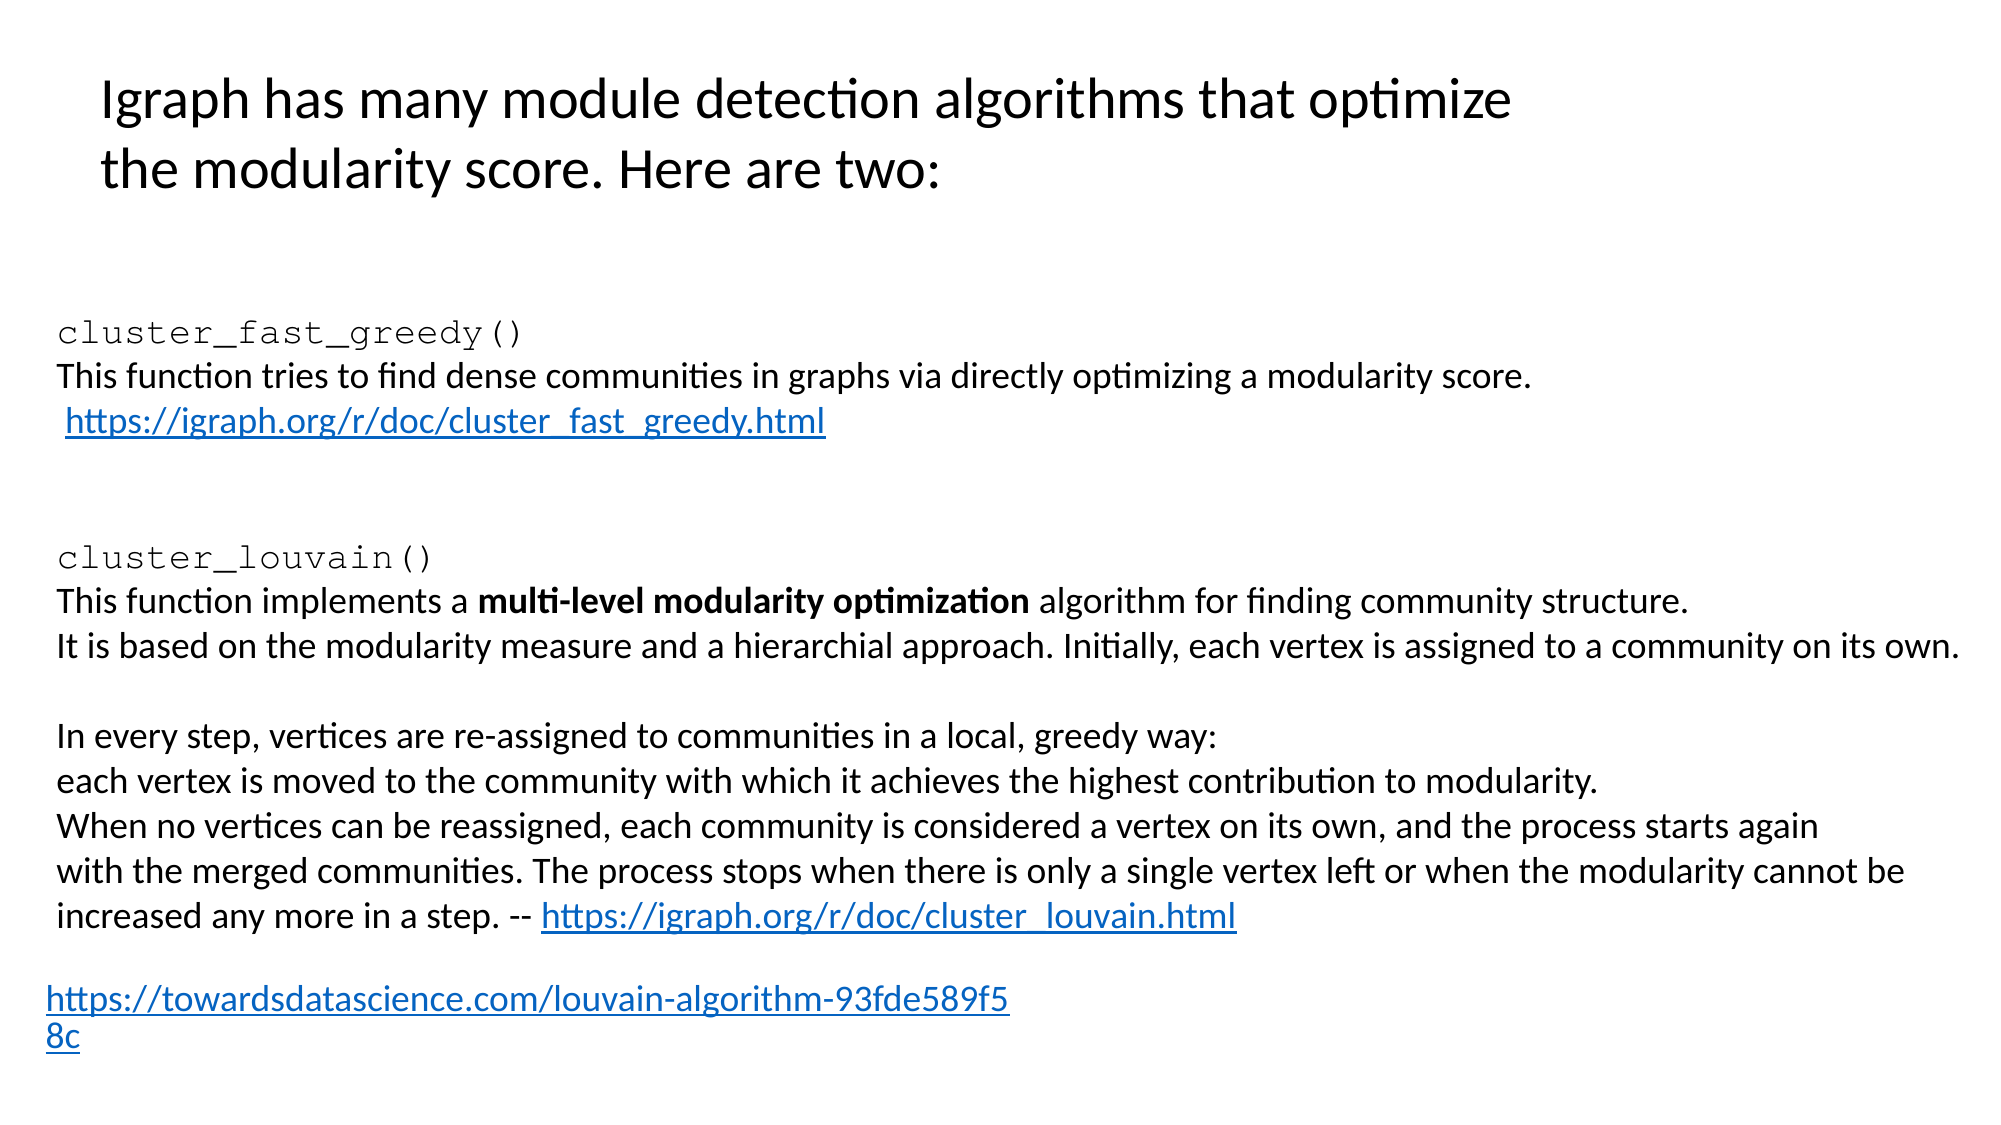

Igraph has many module detection algorithms that optimize the modularity score. Here are two:
cluster_fast_greedy()
This function tries to find dense communities in graphs via directly optimizing a modularity score.
 https://igraph.org/r/doc/cluster_fast_greedy.html

cluster_louvain()
This function implements a multi-level modularity optimization algorithm for finding community structure.
It is based on the modularity measure and a hierarchial approach. Initially, each vertex is assigned to a community on its own.

In every step, vertices are re-assigned to communities in a local, greedy way:
each vertex is moved to the community with which it achieves the highest contribution to modularity.
When no vertices can be reassigned, each community is considered a vertex on its own, and the process starts again
with the merged communities. The process stops when there is only a single vertex left or when the modularity cannot be
increased any more in a step. -- https://igraph.org/r/doc/cluster_louvain.html
https://towardsdatascience.com/louvain-algorithm-93fde589f58c